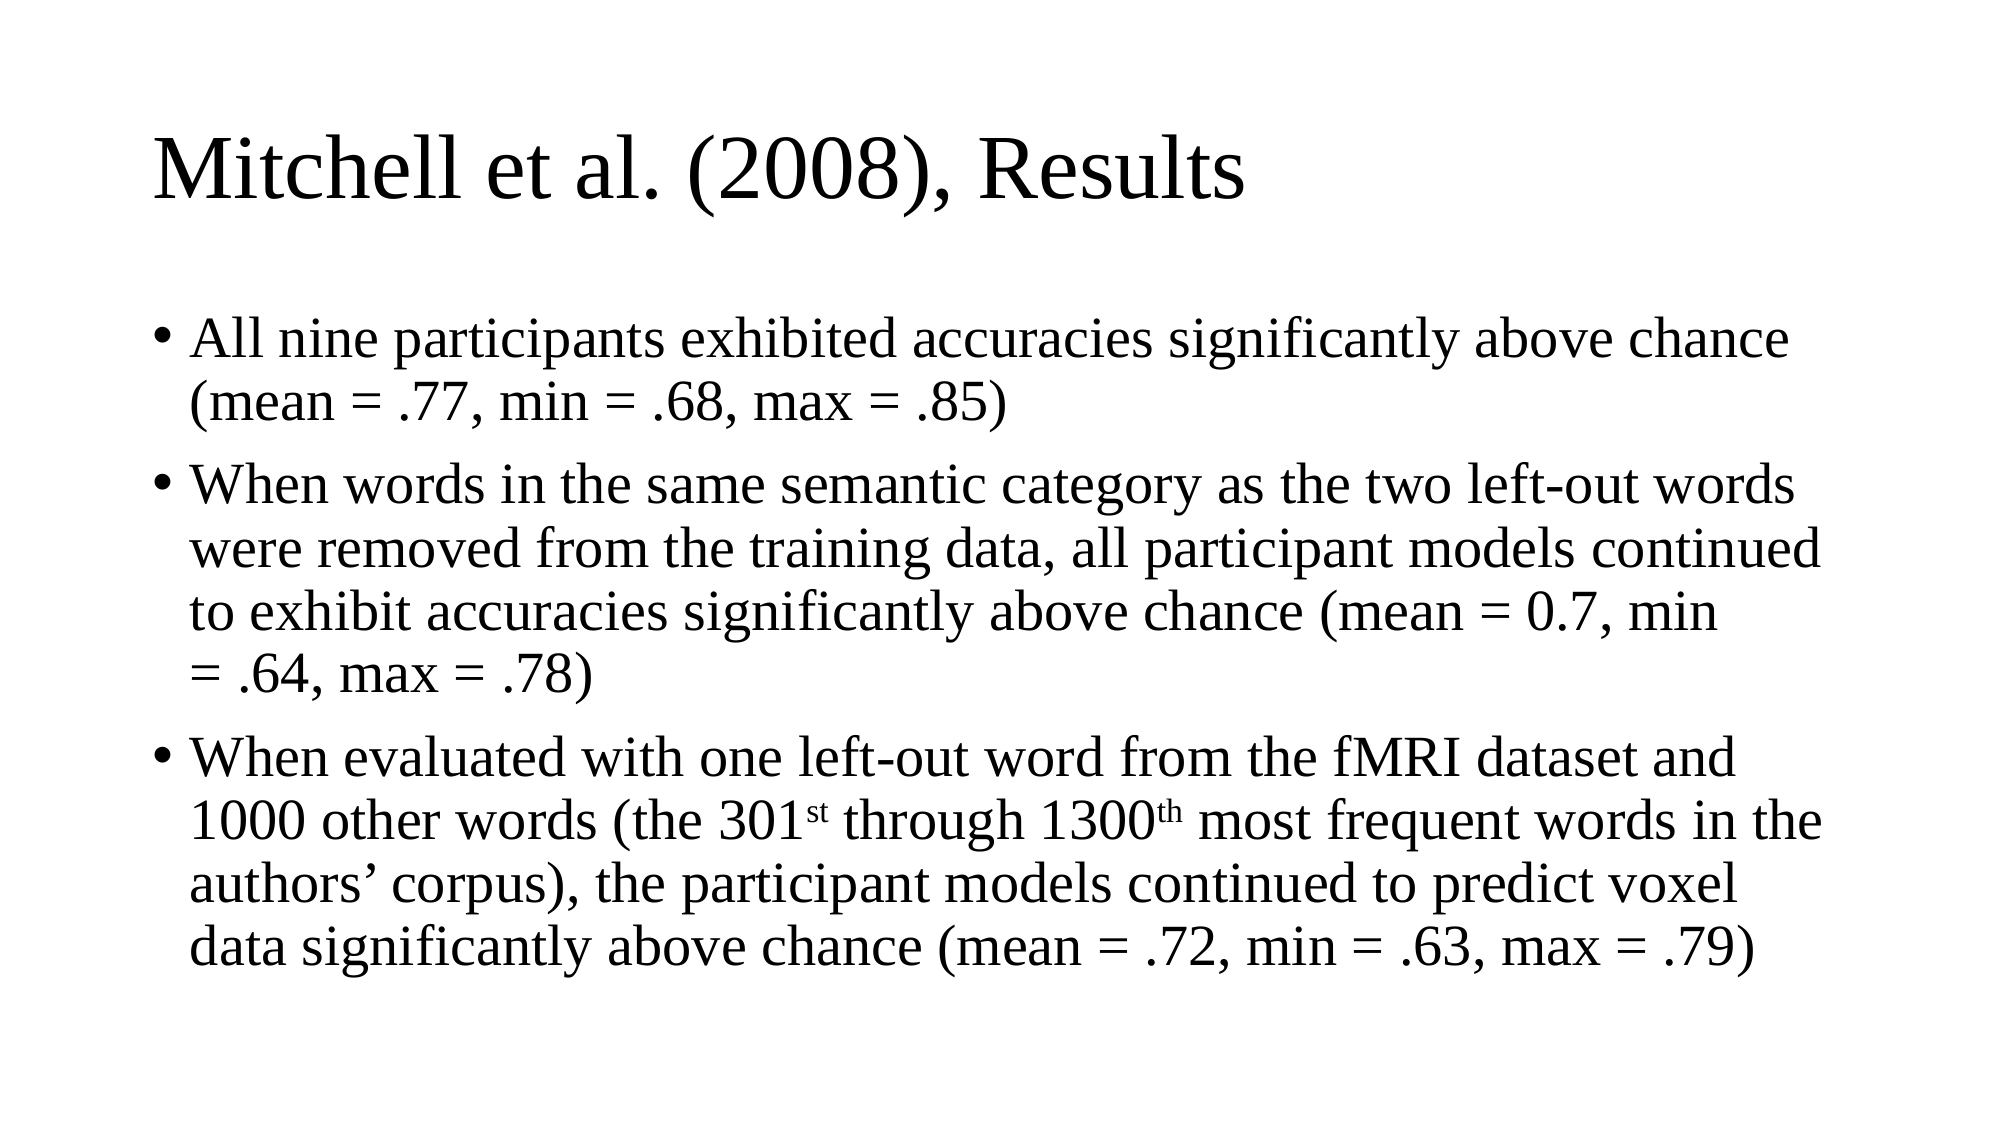

# Mitchell et al. (2008), Results
All nine participants exhibited accuracies significantly above chance (mean = .77, min = .68, max = .85)
When words in the same semantic category as the two left-out words were removed from the training data, all participant models continued to exhibit accuracies significantly above chance (mean = 0.7, min = .64, max = .78)
When evaluated with one left-out word from the fMRI dataset and 1000 other words (the 301st through 1300th most frequent words in the authors’ corpus), the participant models continued to predict voxel data significantly above chance (mean = .72, min = .63, max = .79)